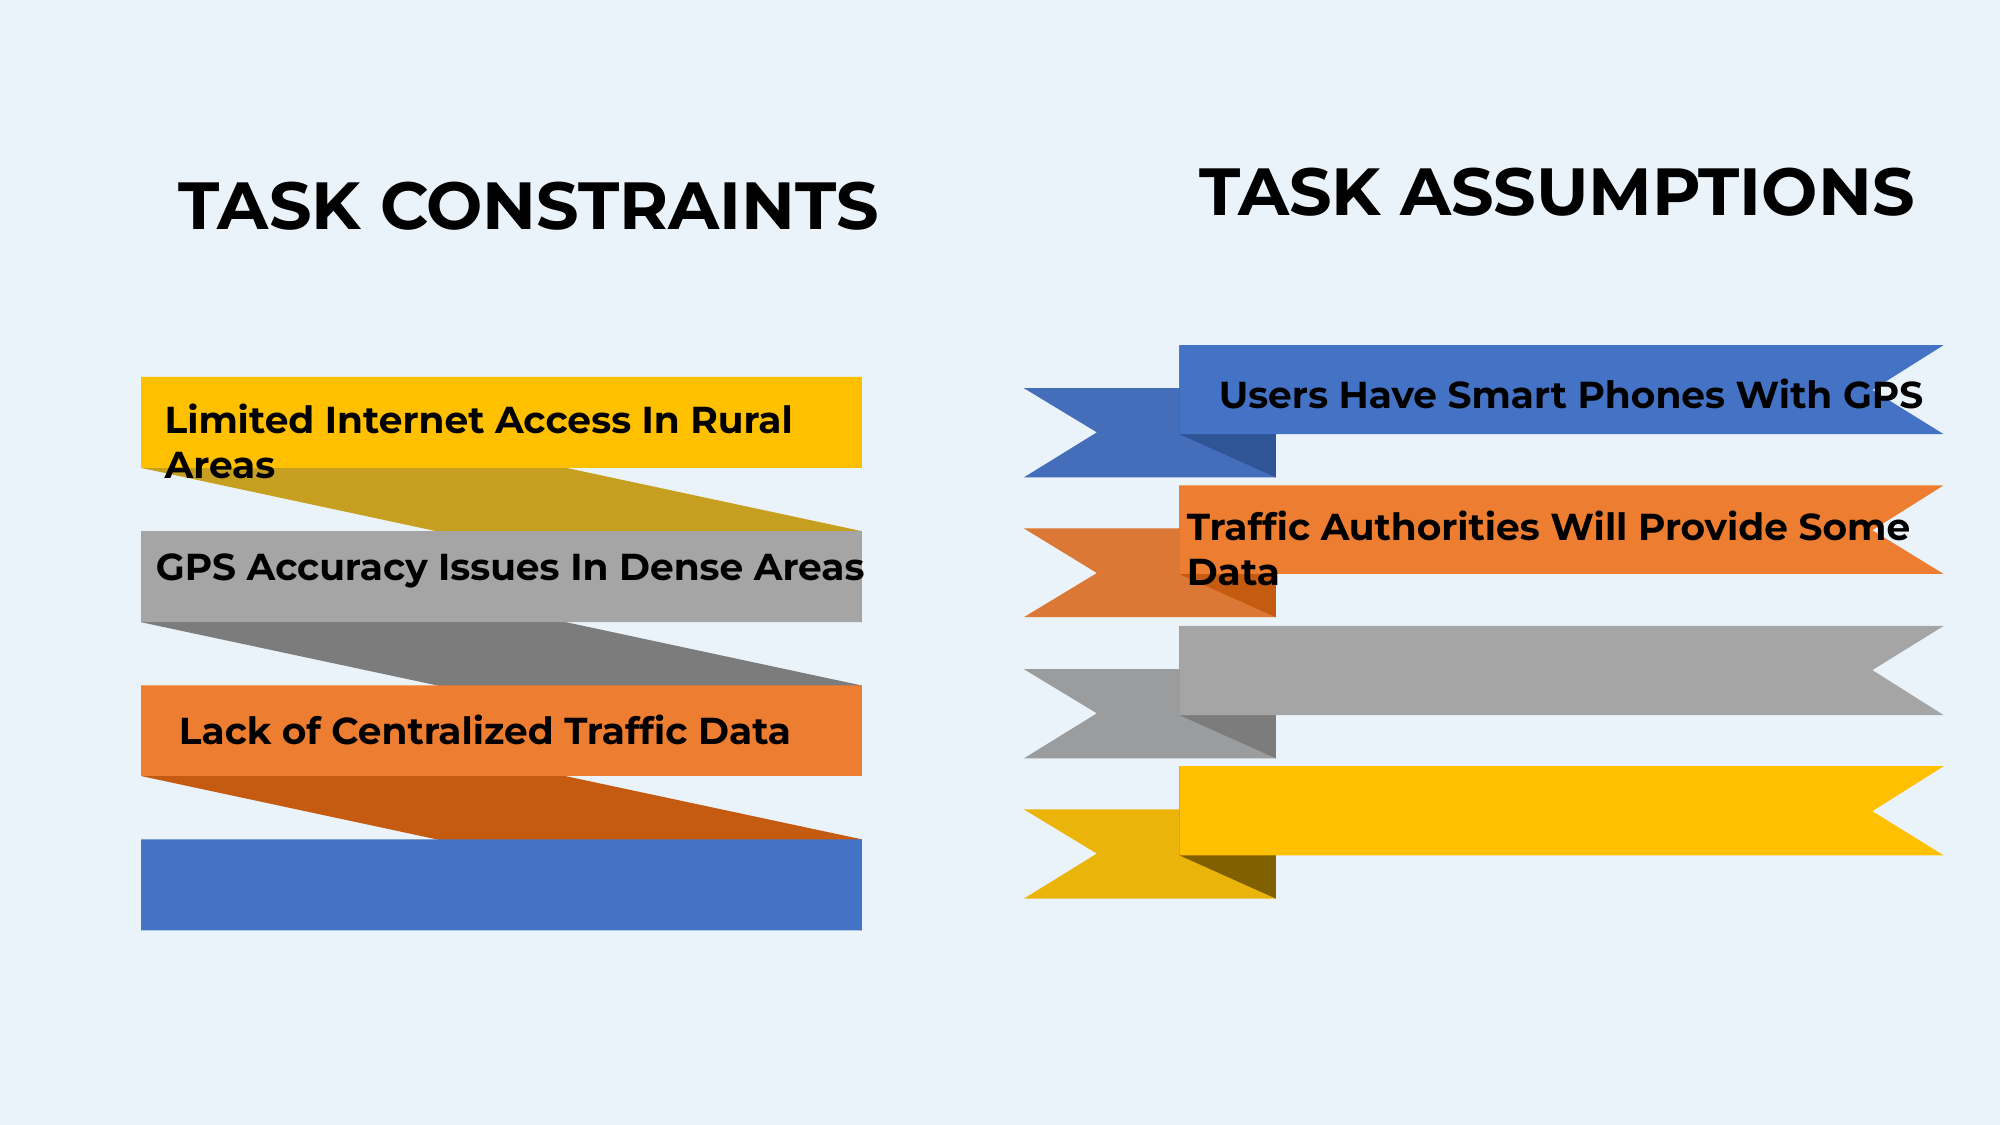

TASK ASSUMPTIONS
TASK CONSTRAINTS

Users Have Smart Phones With GPS

Limited Internet Access In Rural Areas
Traffic Authorities Will Provide Some Data
GPS Accuracy Issues In Dense Areas
Lack of Centralized Traffic Data